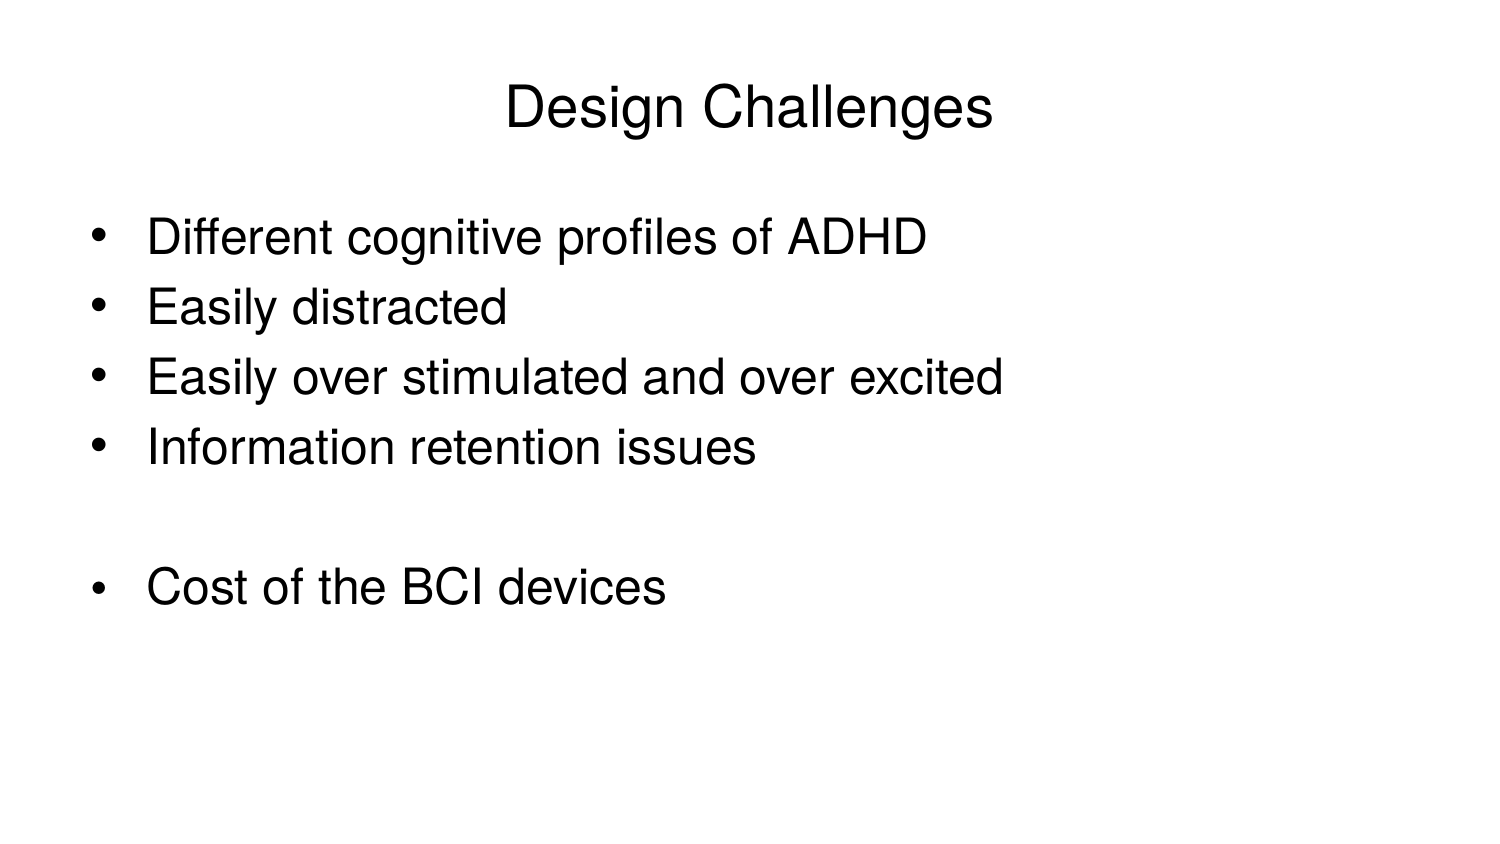

# Design Challenges
Different cognitive profiles of ADHD
Easily distracted
Easily over stimulated and over excited
Information retention issues

Cost of the BCI devices